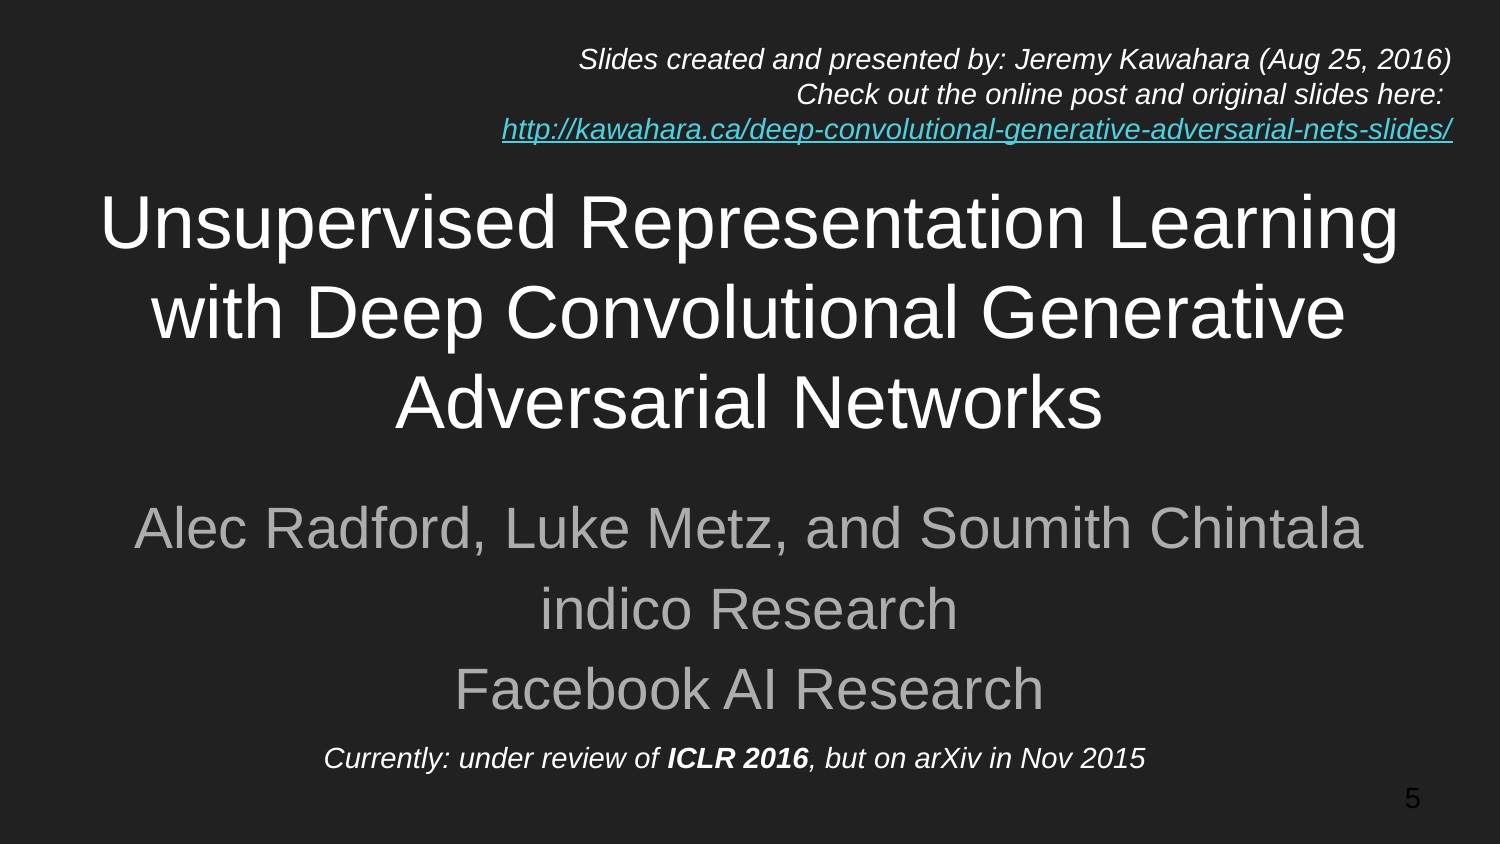

Slides created and presented by: Jeremy Kawahara (Aug 25, 2016)
Check out the online post and original slides here: http://kawahara.ca/deep-convolutional-generative-adversarial-nets-slides/

# Unsupervised Representation Learning with Deep Convolutional Generative Adversarial Networks
Alec Radford, Luke Metz, and Soumith Chintala
indico Research
Facebook AI Research

Currently: under review of ICLR 2016, but on arXiv in Nov 2015
5